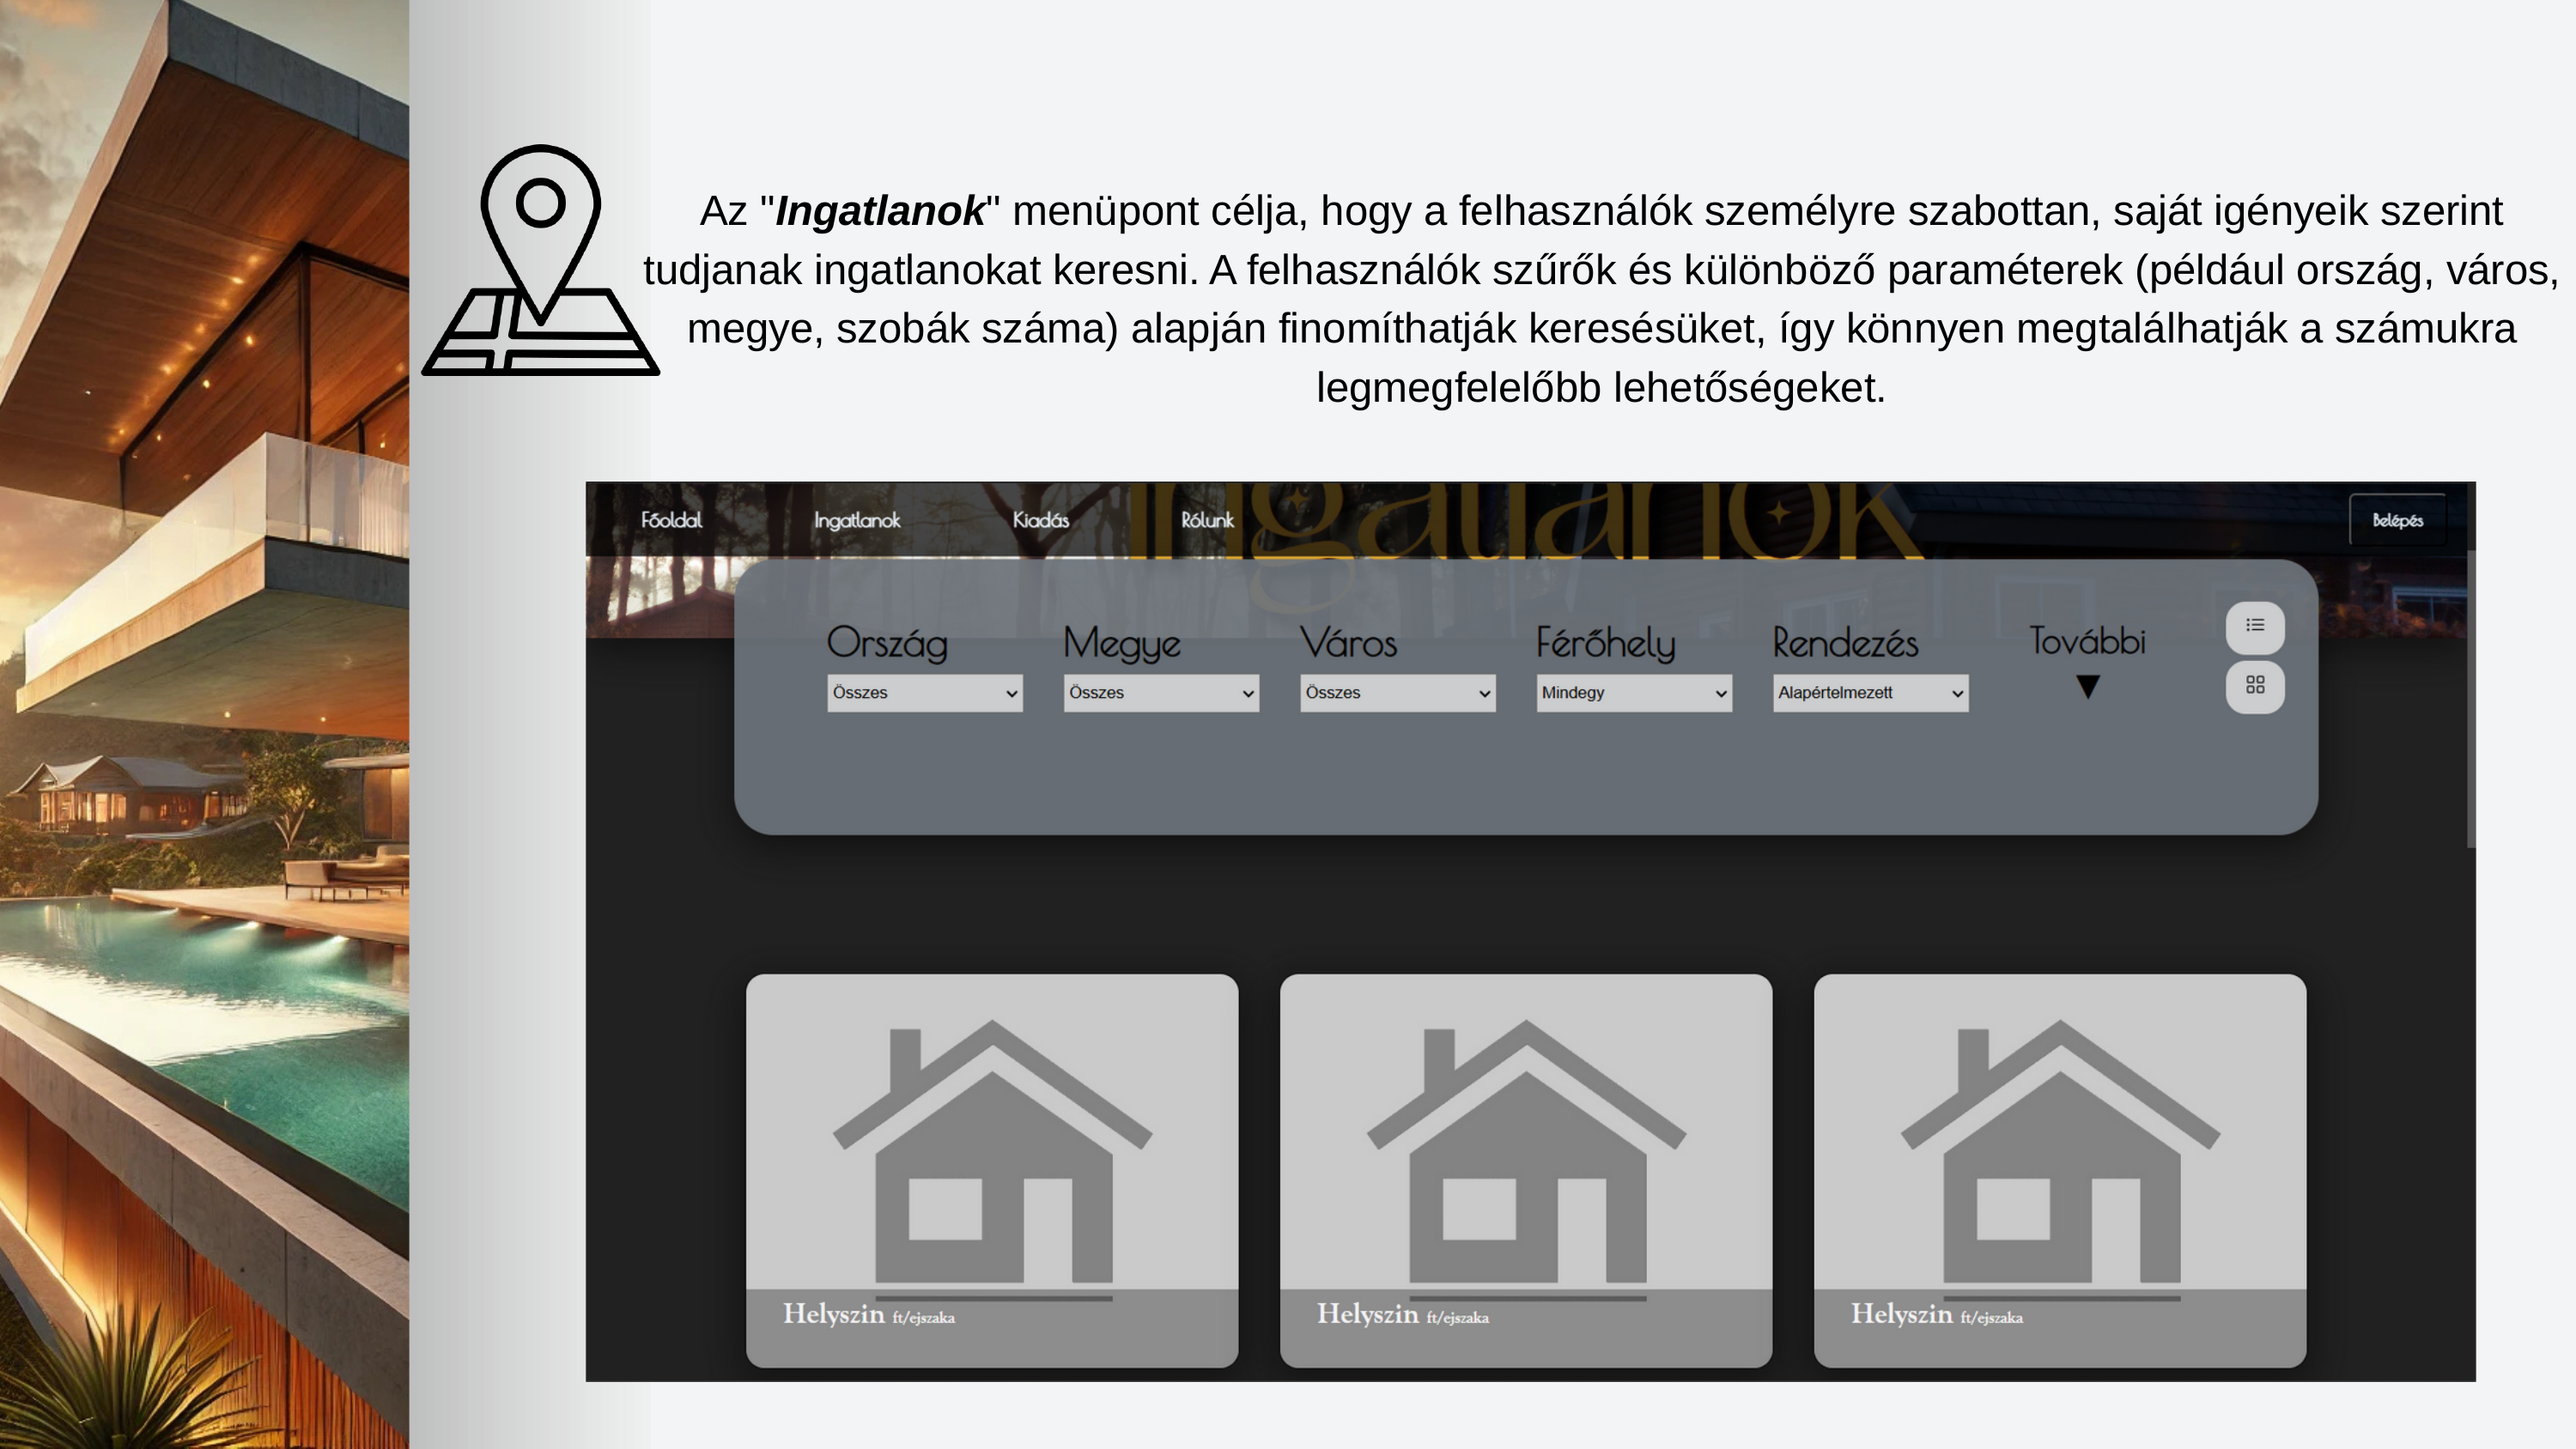

Az "Ingatlanok" menüpont célja, hogy a felhasználók személyre szabottan, saját igényeik szerint tudjanak ingatlanokat keresni. A felhasználók szűrők és különböző paraméterek (például ország, város, megye, szobák száma) alapján finomíthatják keresésüket, így könnyen megtalálhatják a számukra legmegfelelőbb lehetőségeket.